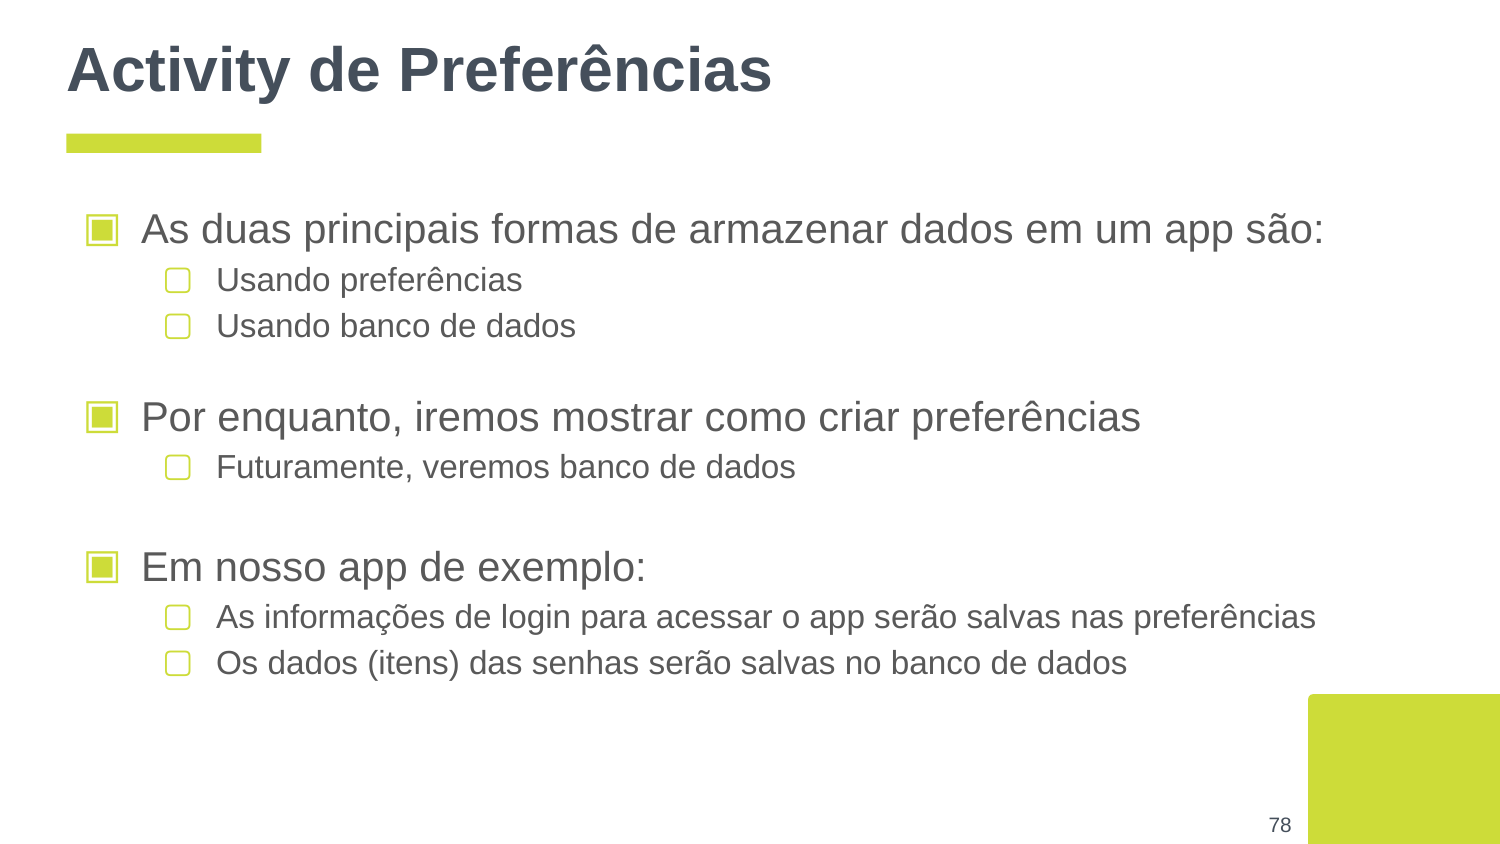

# Activity de Preferências
As duas principais formas de armazenar dados em um app são:
Usando preferências
Usando banco de dados
Por enquanto, iremos mostrar como criar preferências
Futuramente, veremos banco de dados
Em nosso app de exemplo:
As informações de login para acessar o app serão salvas nas preferências
Os dados (itens) das senhas serão salvas no banco de dados
78